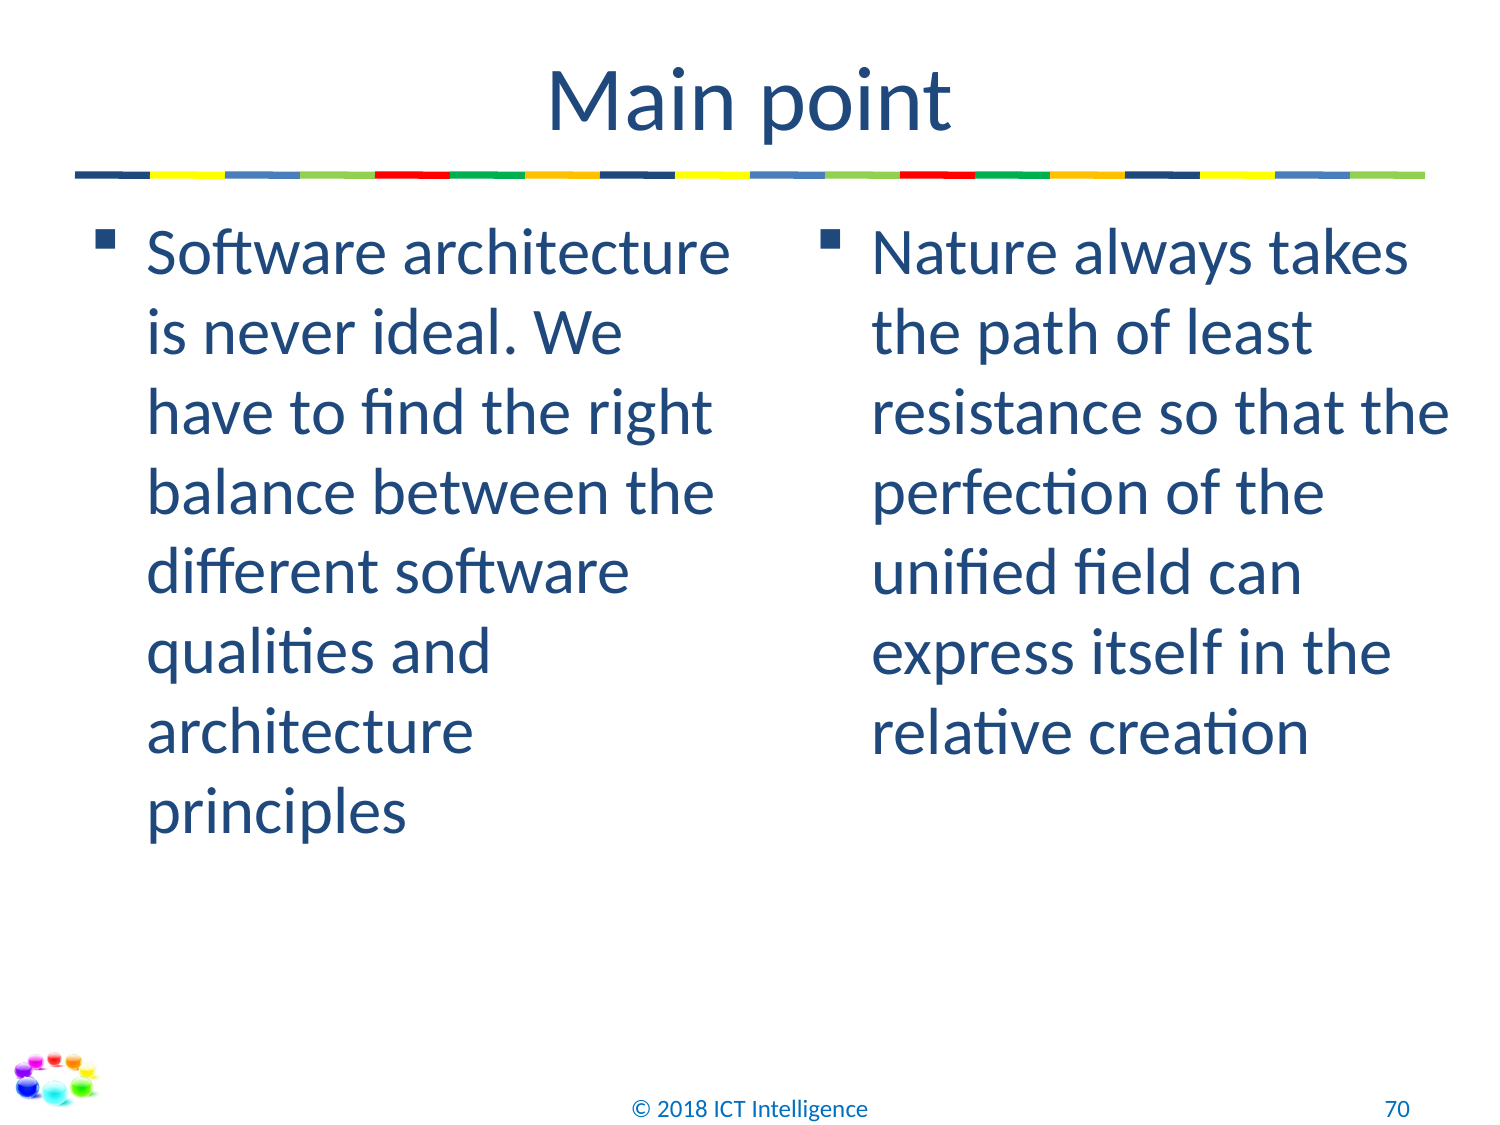

# Main point
Software architecture is never ideal. We have to find the right balance between the different software qualities and architecture principles
Nature always takes the path of least resistance so that the perfection of the unified field can express itself in the relative creation
© 2018 ICT Intelligence
70